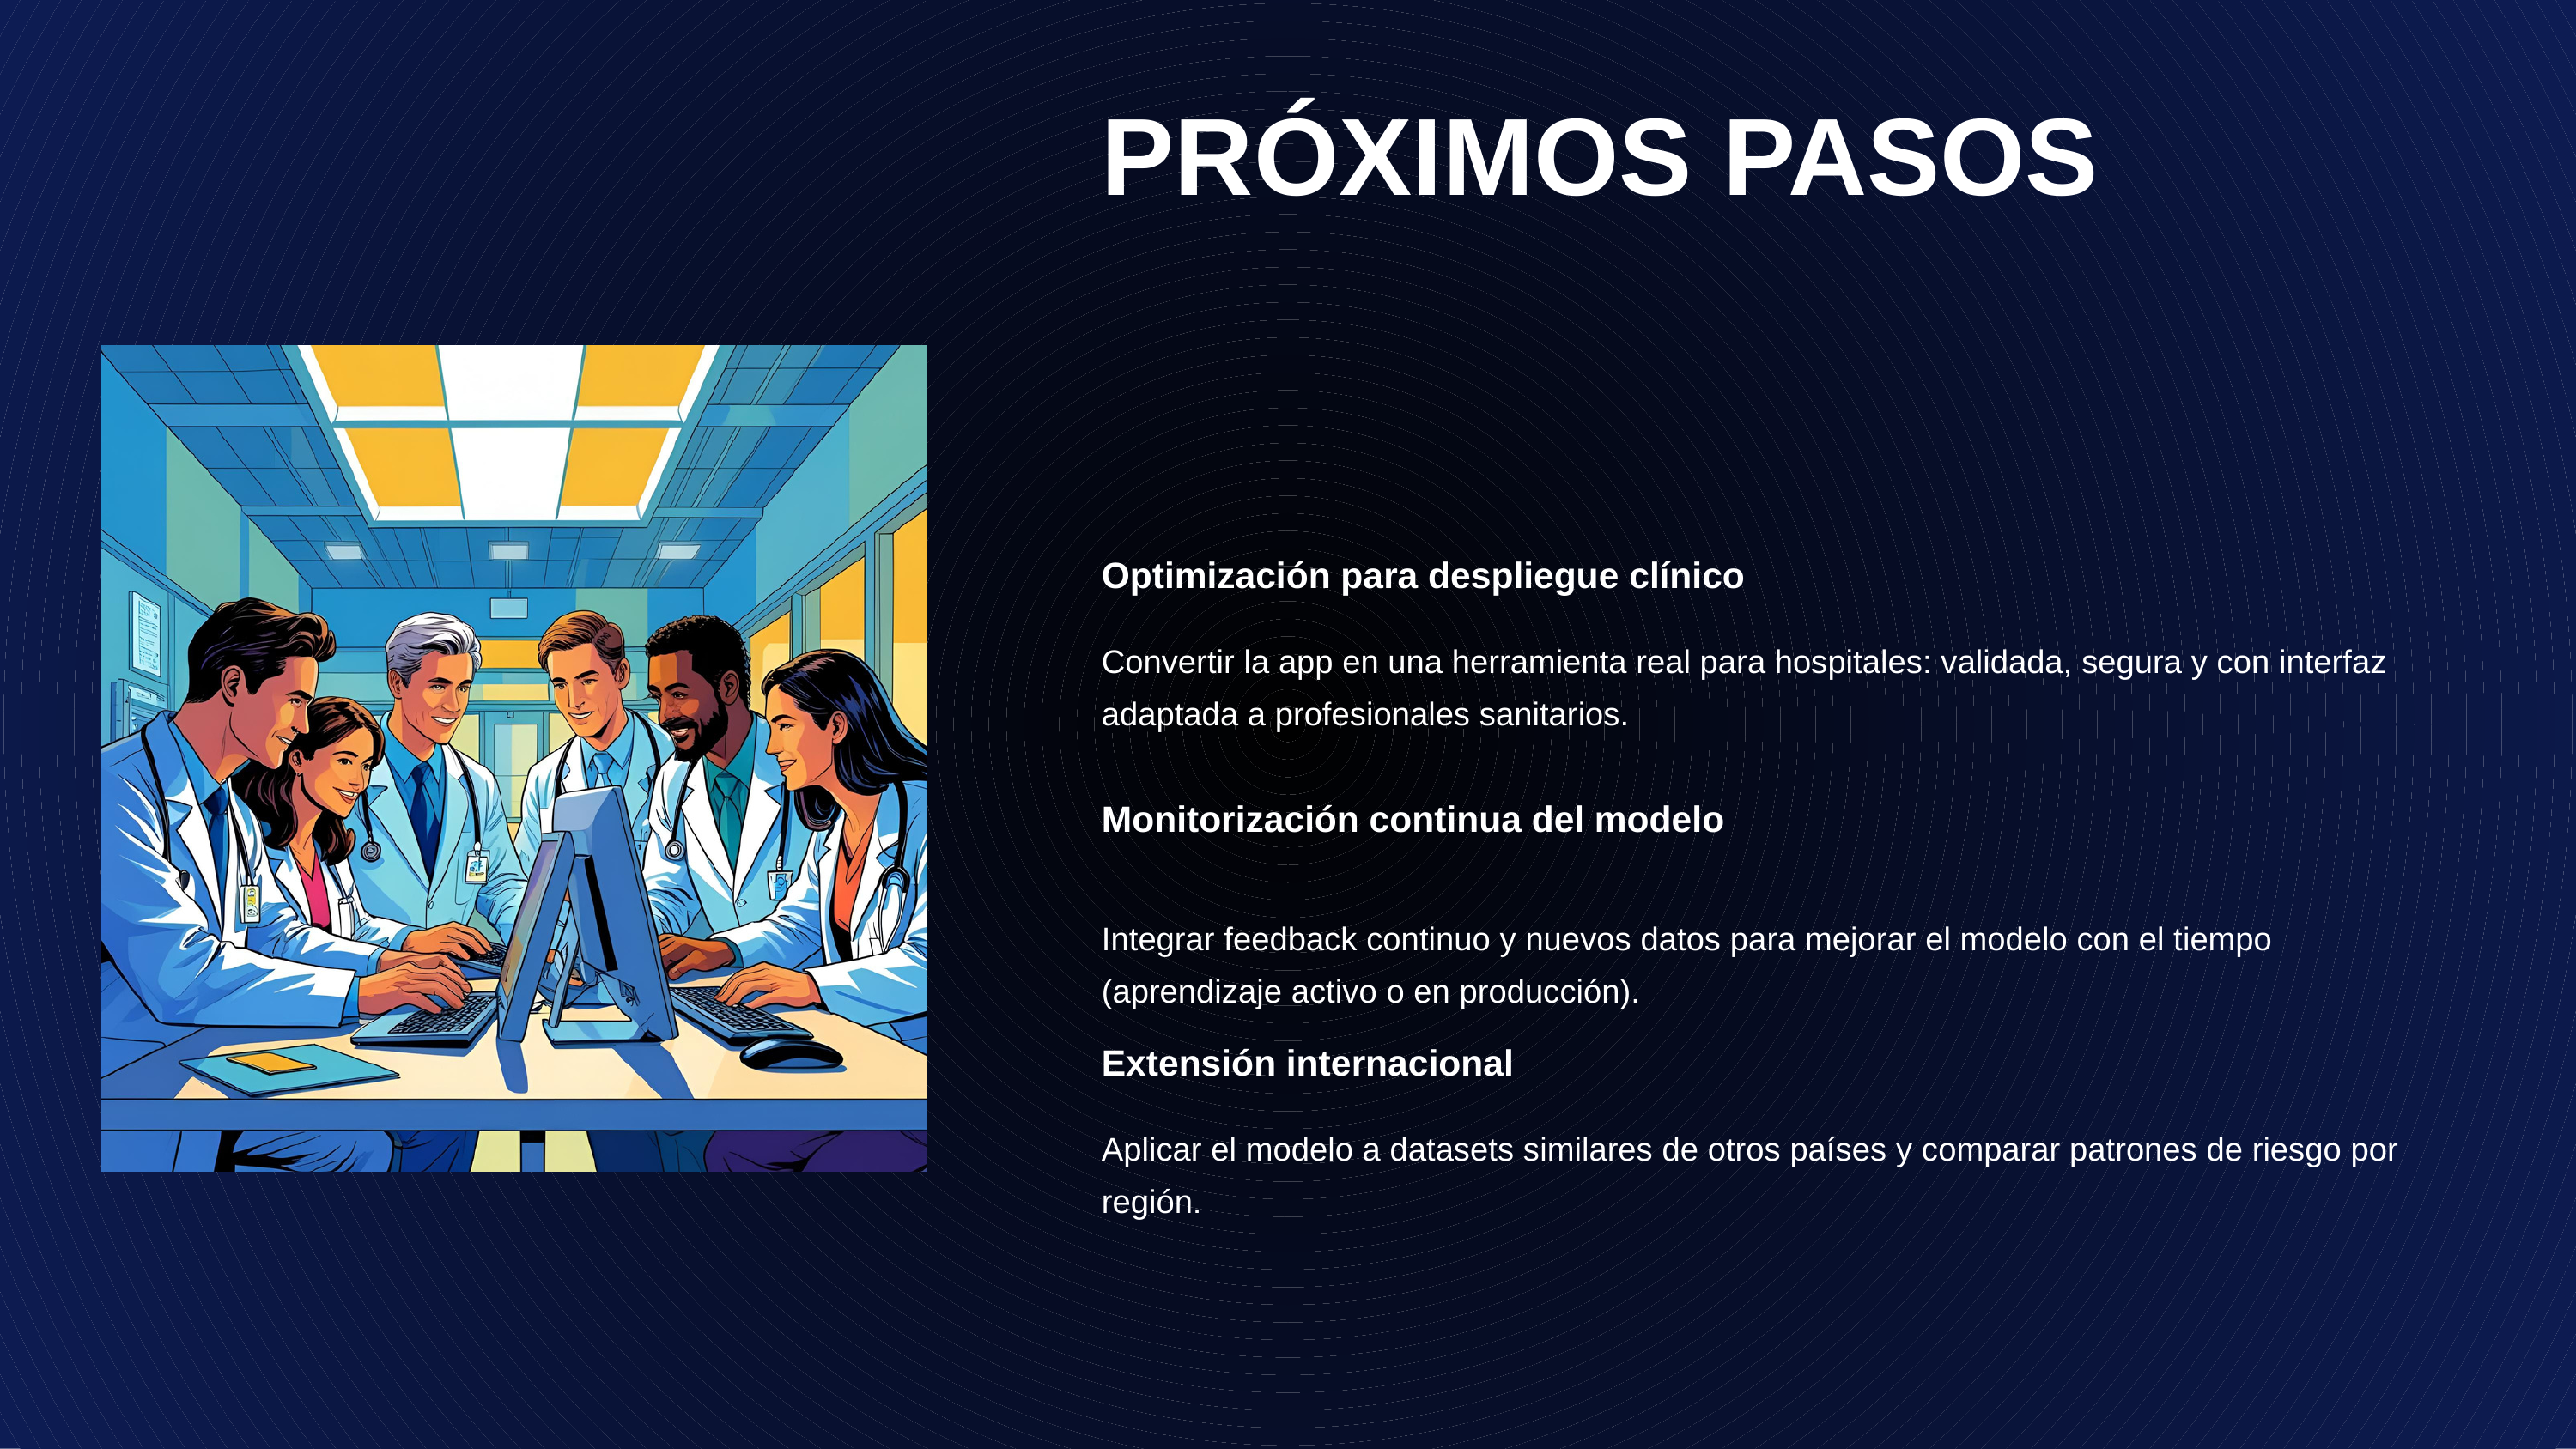

PRÓXIMOS PASOS

Optimización para despliegue clínico
Convertir la app en una herramienta real para hospitales: validada, segura y con interfaz adaptada a profesionales sanitarios.
Monitorización continua del modelo
Integrar feedback continuo y nuevos datos para mejorar el modelo con el tiempo (aprendizaje activo o en producción).
Extensión internacional
Aplicar el modelo a datasets similares de otros países y comparar patrones de riesgo por región.